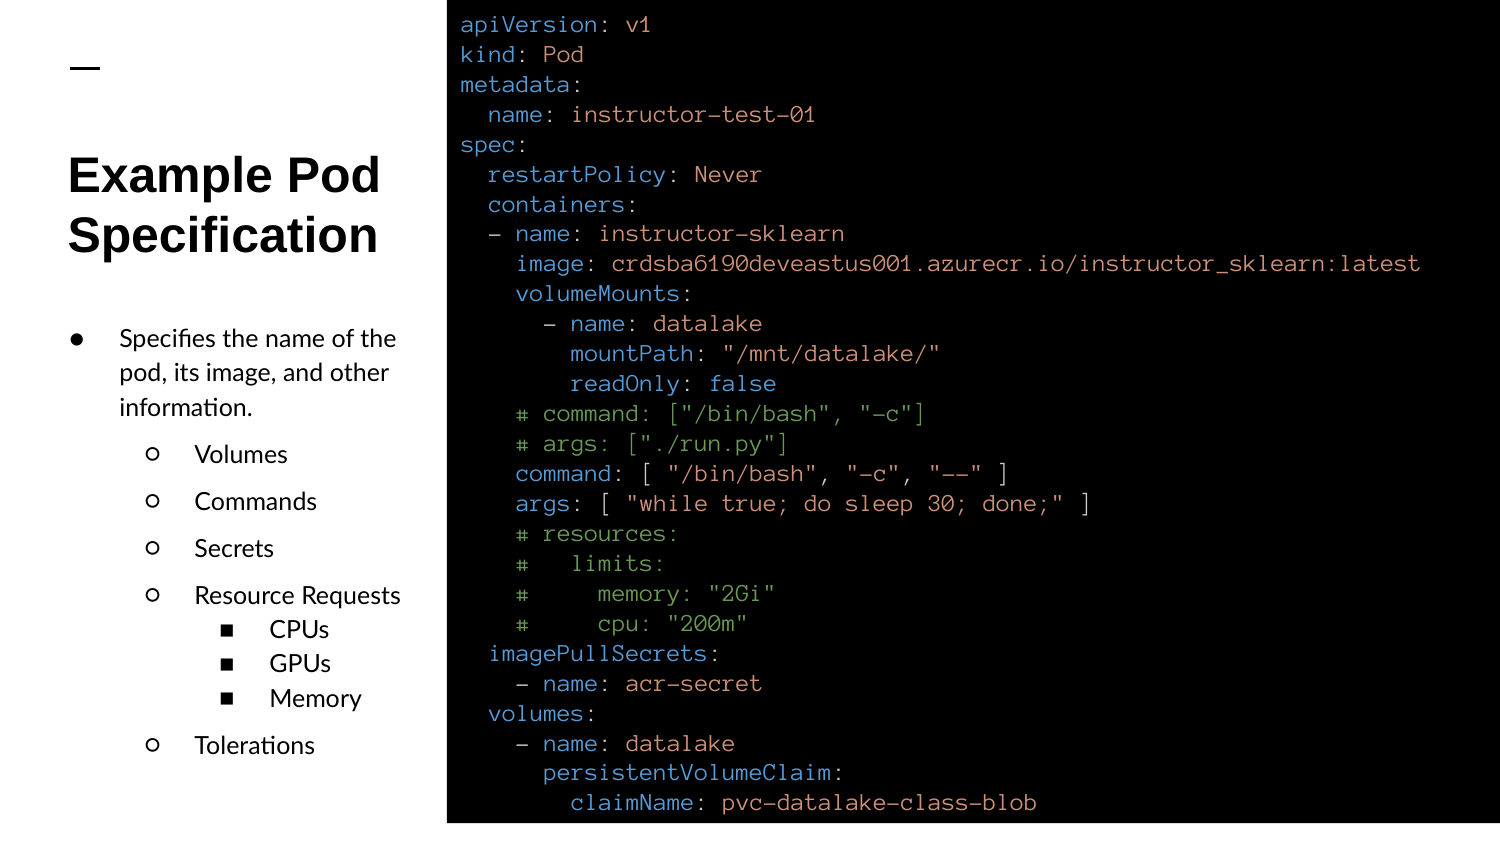

apiVersion: v1
kind: Pod
metadata:
  name: instructor-test-01
spec:
  restartPolicy: Never
  containers:
  - name: instructor-sklearn
    image: crdsba6190deveastus001.azurecr.io/instructor_sklearn:latest
    volumeMounts:
      - name: datalake
        mountPath: "/mnt/datalake/"
        readOnly: false
    # command: ["/bin/bash", "-c"]
    # args: ["./run.py"]
    command: [ "/bin/bash", "-c", "--" ]
    args: [ "while true; do sleep 30; done;" ]
    # resources:
    #   limits:
    #     memory: "2Gi"
    #     cpu: "200m"
  imagePullSecrets:
    - name: acr-secret
  volumes:
    - name: datalake
      persistentVolumeClaim:
        claimName: pvc-datalake-class-blob
# Example Pod Specification
Specifies the name of the pod, its image, and other information.
Volumes
Commands
Secrets
Resource Requests
CPUs
GPUs
Memory
Tolerations